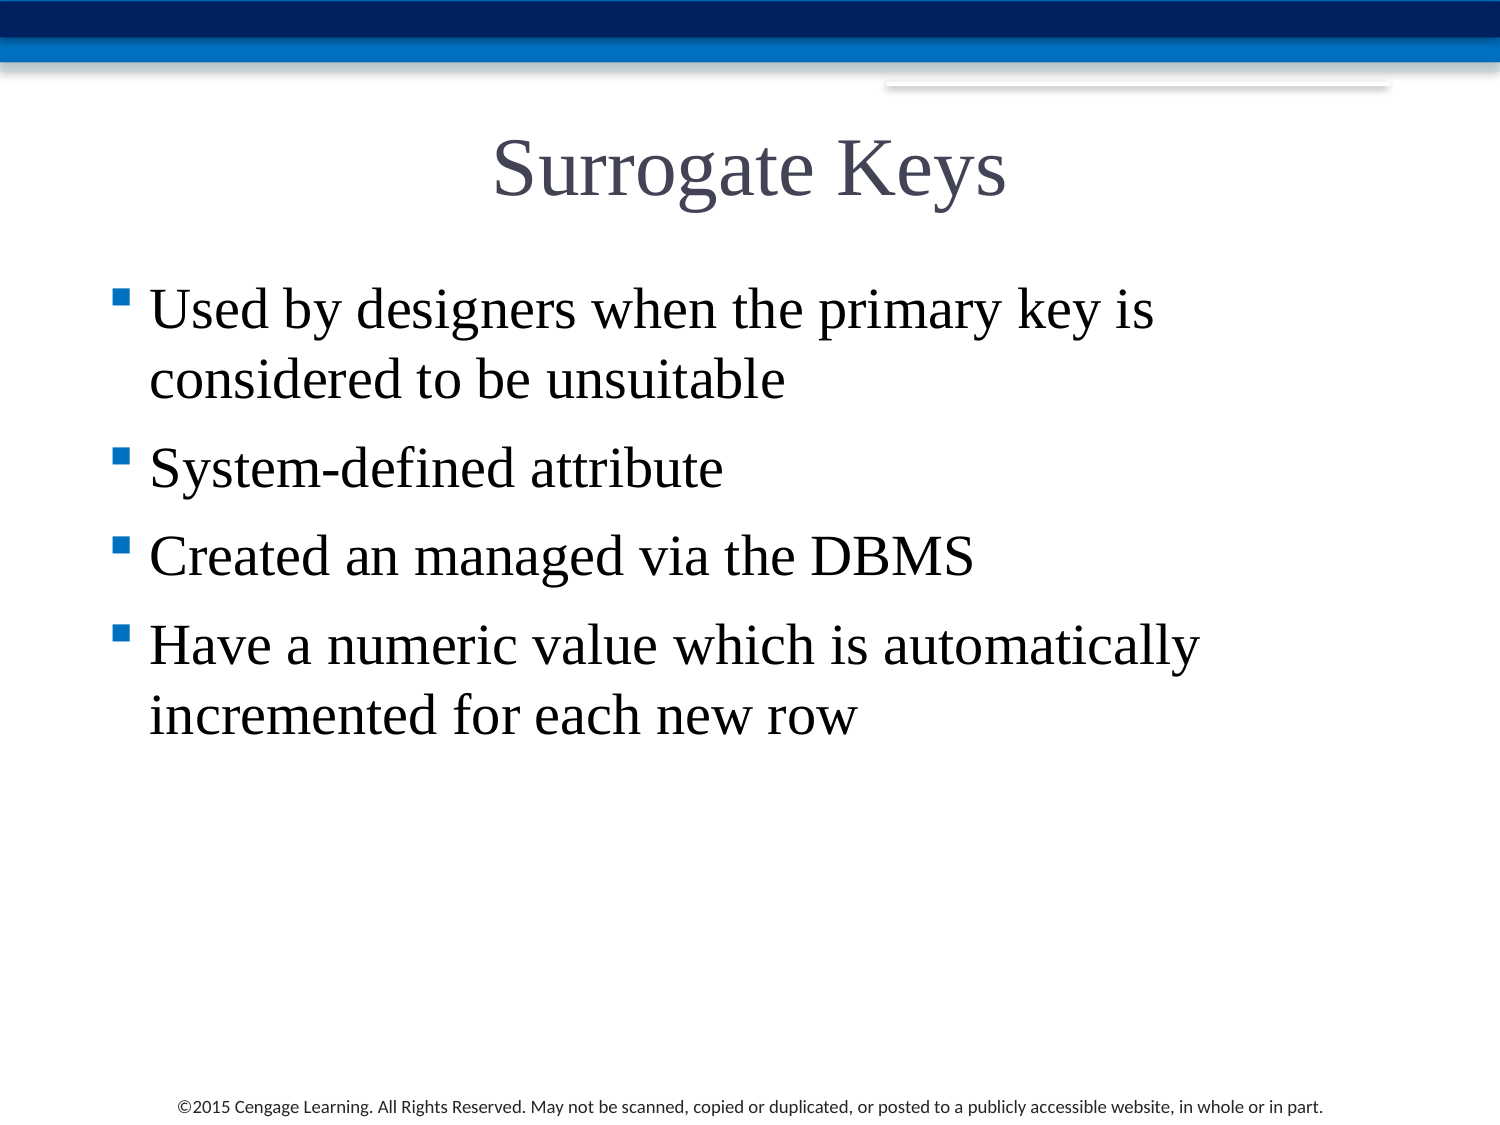

# Surrogate Keys
Used by designers when the primary key is considered to be unsuitable
System-defined attribute
Created an managed via the DBMS
Have a numeric value which is automatically incremented for each new row